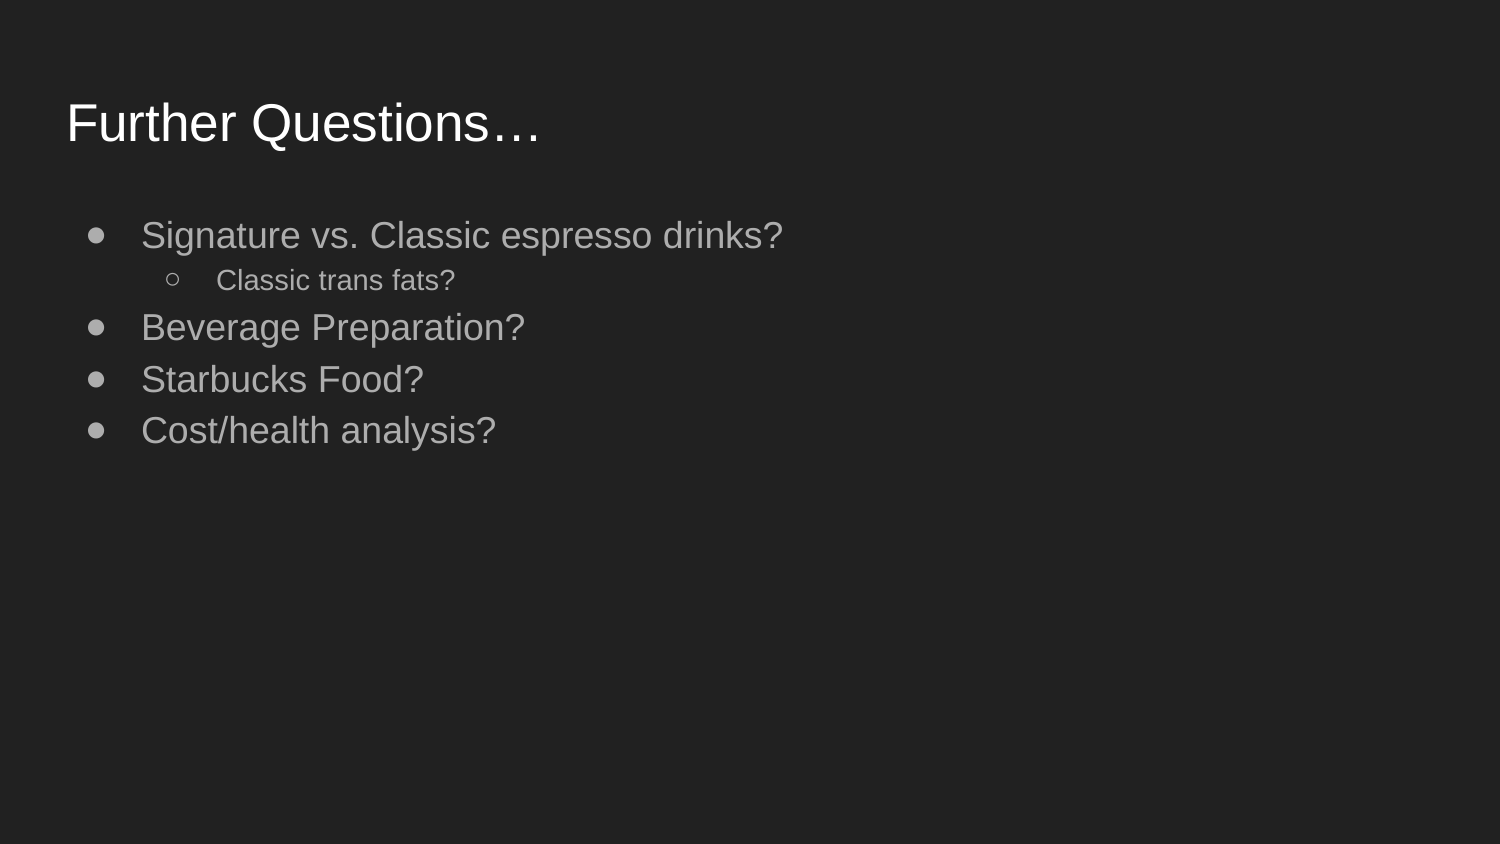

# Further Questions…
Signature vs. Classic espresso drinks?
Classic trans fats?
Beverage Preparation?
Starbucks Food?
Cost/health analysis?